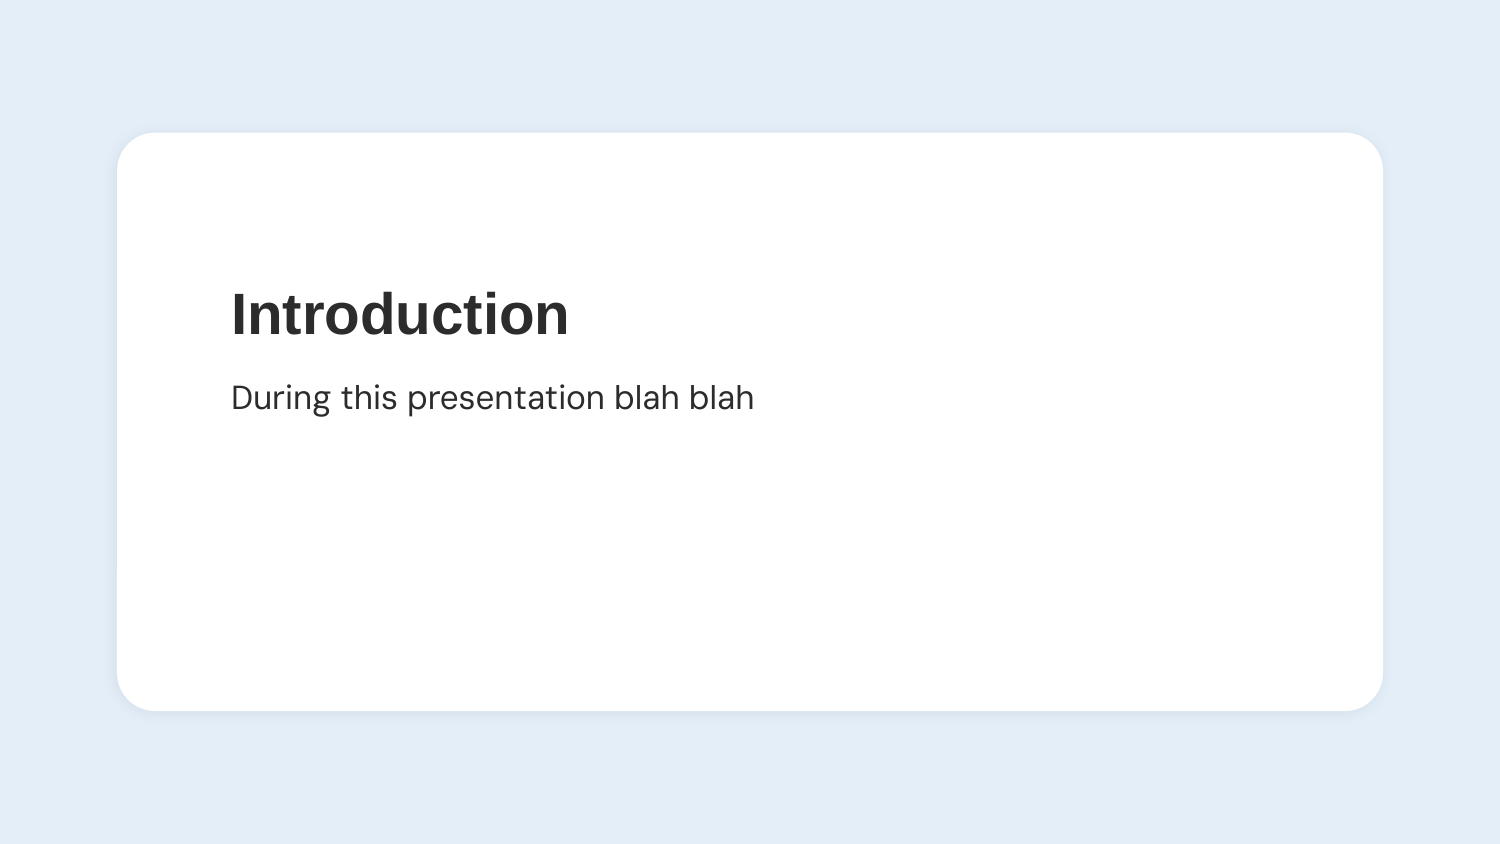

# Introduction
During this presentation blah blah